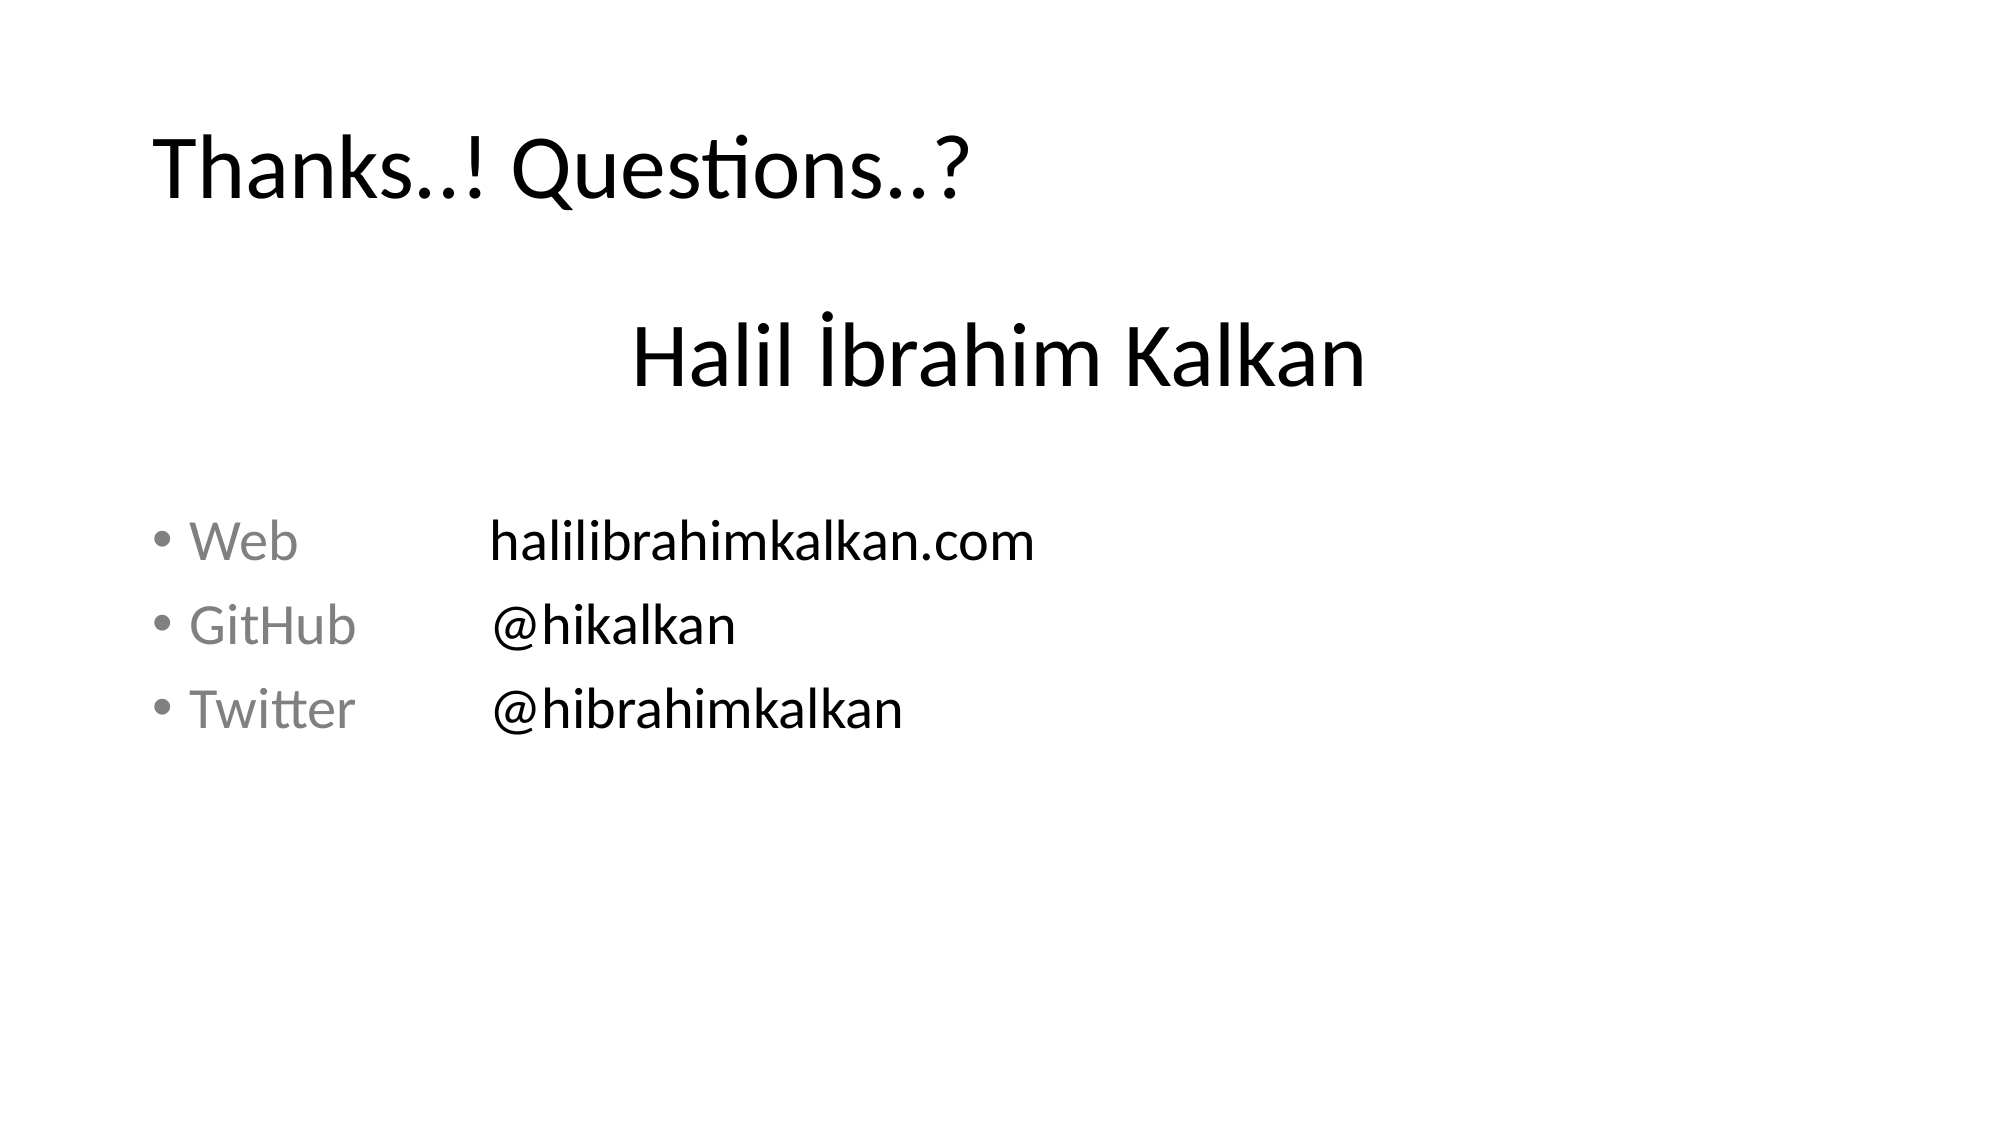

# Thanks..! Questions..?
Halil İbrahim Kalkan

Web		halilibrahimkalkan.com
GitHub	@hikalkan
Twitter	@hibrahimkalkan